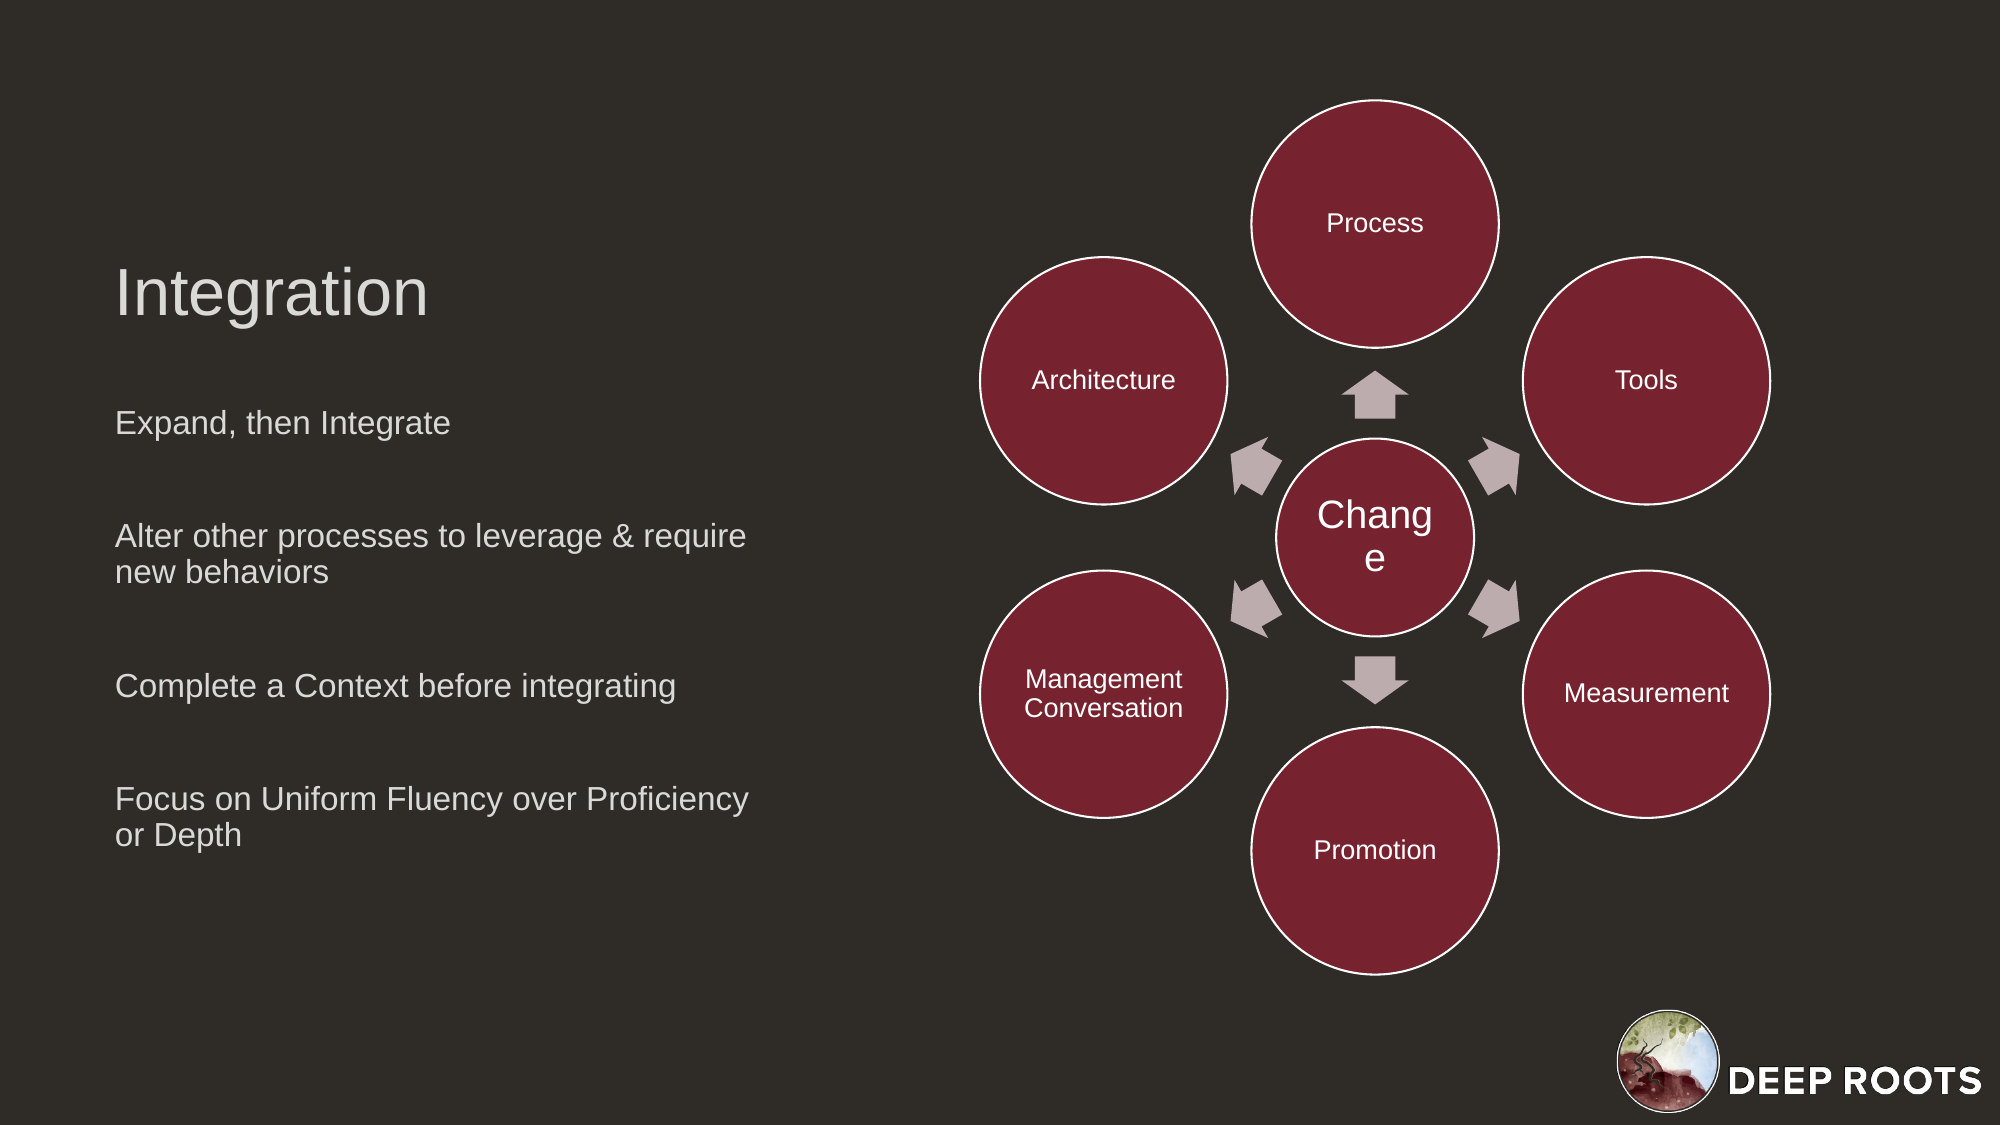

# Integration
Change

Process

Tools

Measurement

Promotion

Management Conversation

Architecture

Expand, then Integrate

Alter other processes to leverage & require new behaviors

Complete a Context before integrating

Focus on Uniform Fluency over Proficiency or Depth